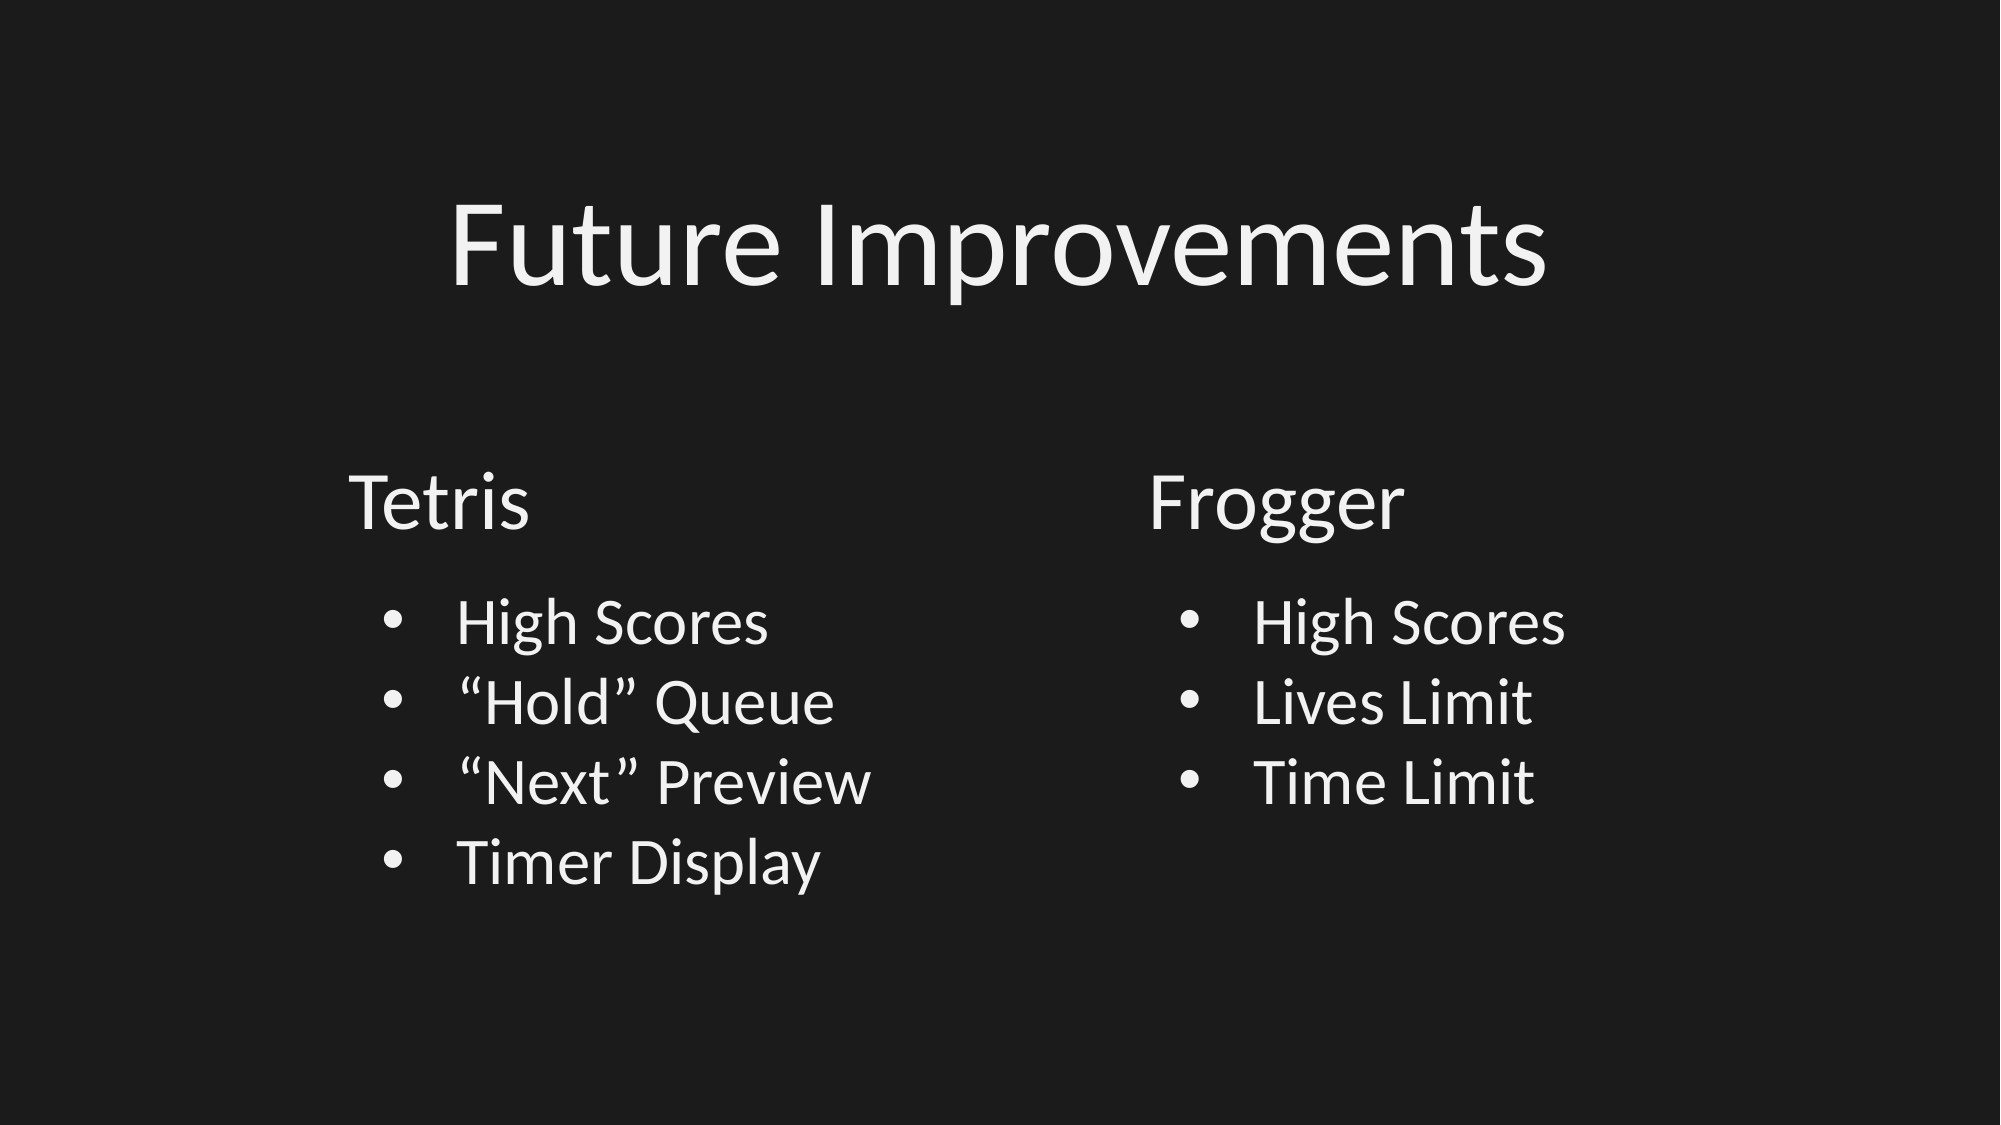

Future Improvements
Tetris
High Scores
“Hold” Queue
“Next” Preview
Timer Display
Frogger
High Scores
Lives Limit
Time Limit